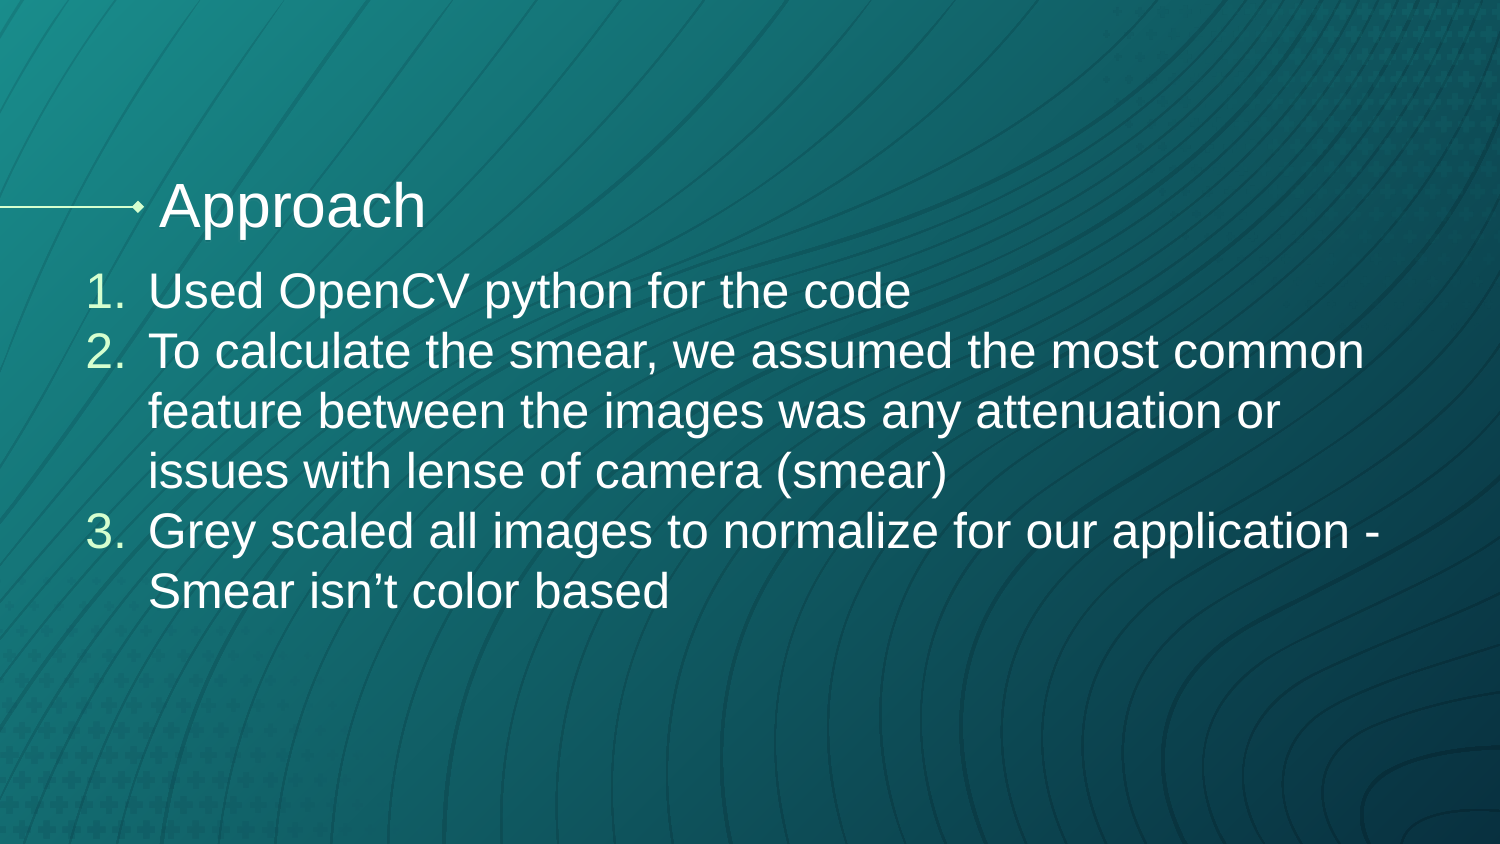

# Approach
Used OpenCV python for the code
To calculate the smear, we assumed the most common feature between the images was any attenuation or issues with lense of camera (smear)
Grey scaled all images to normalize for our application - Smear isn’t color based